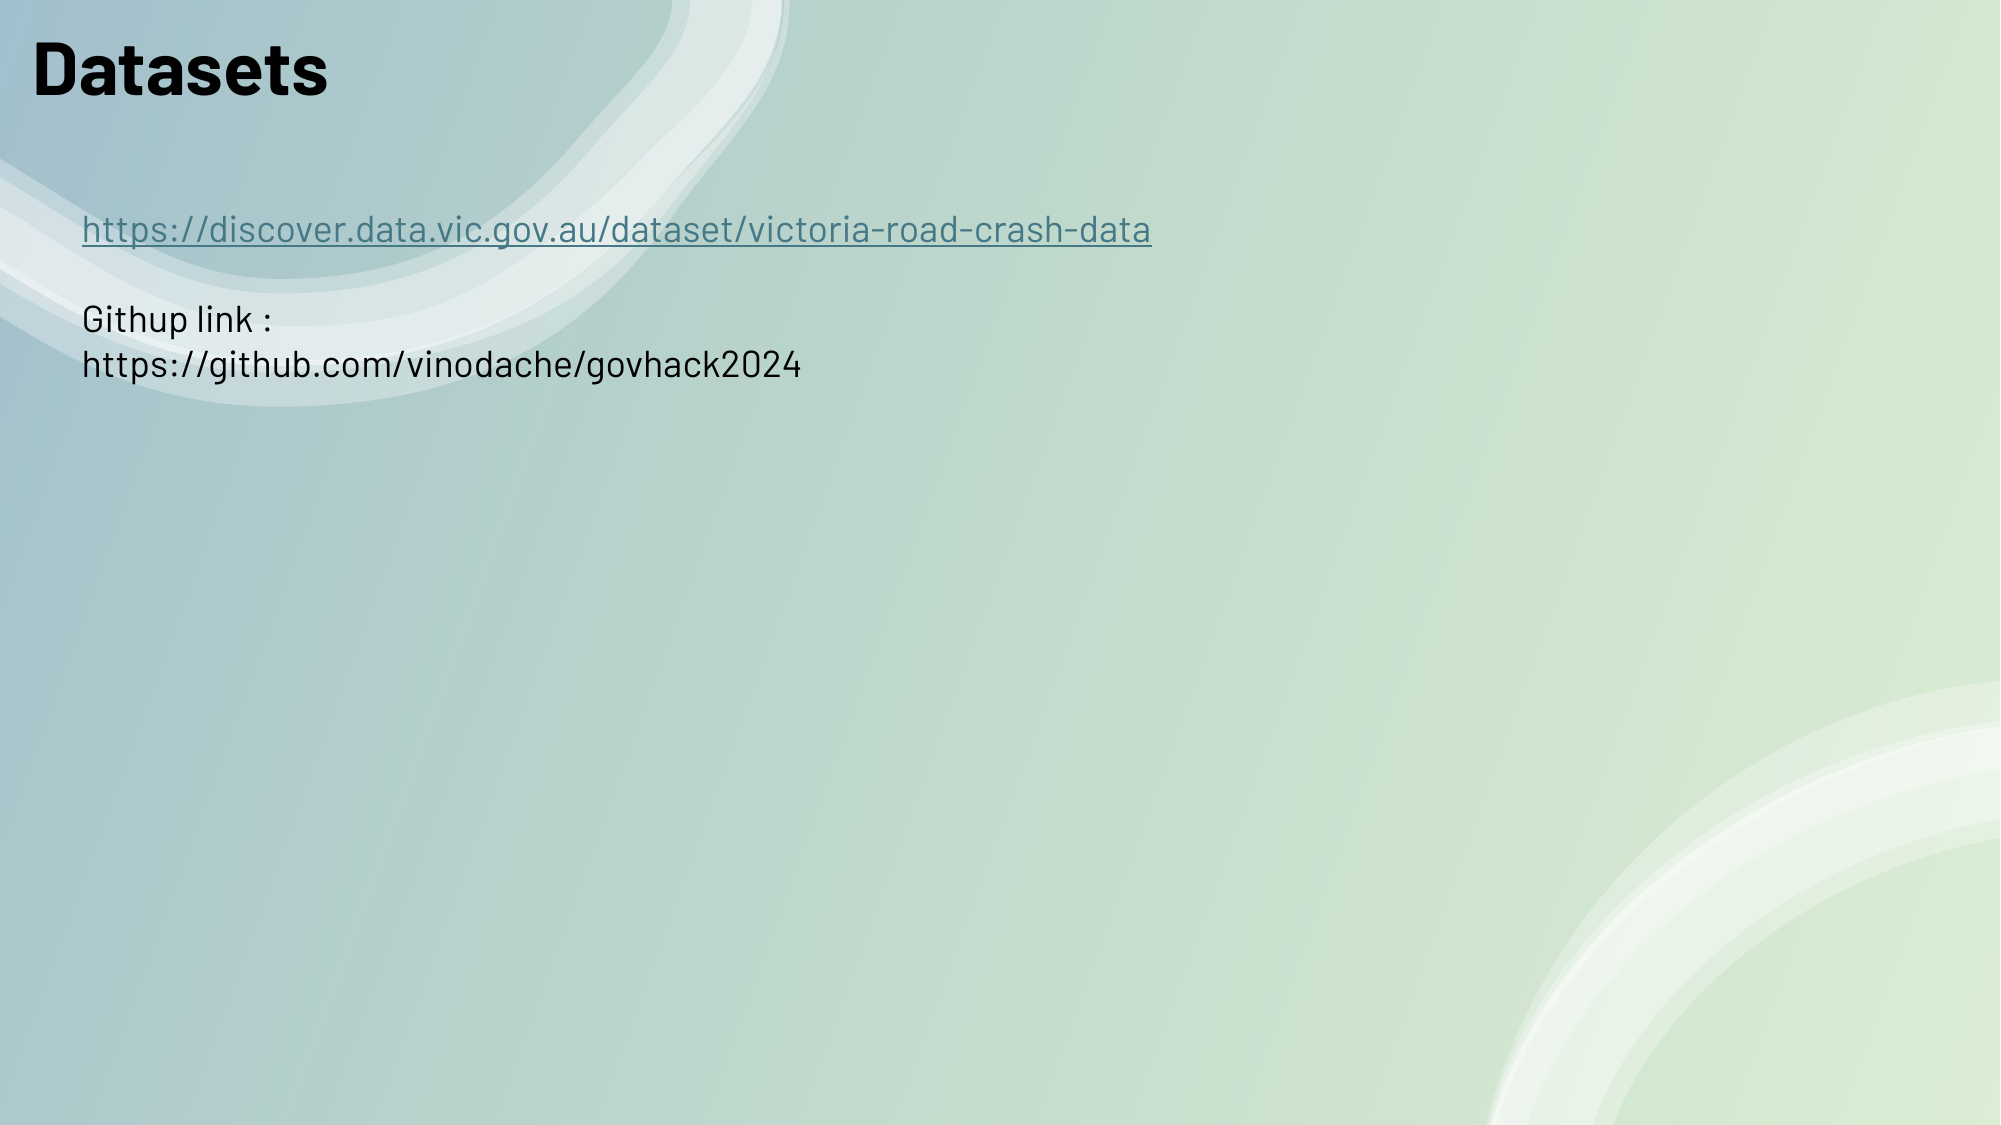

# Datasets
https://discover.data.vic.gov.au/dataset/victoria-road-crash-data

Githup link :
https://github.com/vinodache/govhack2024